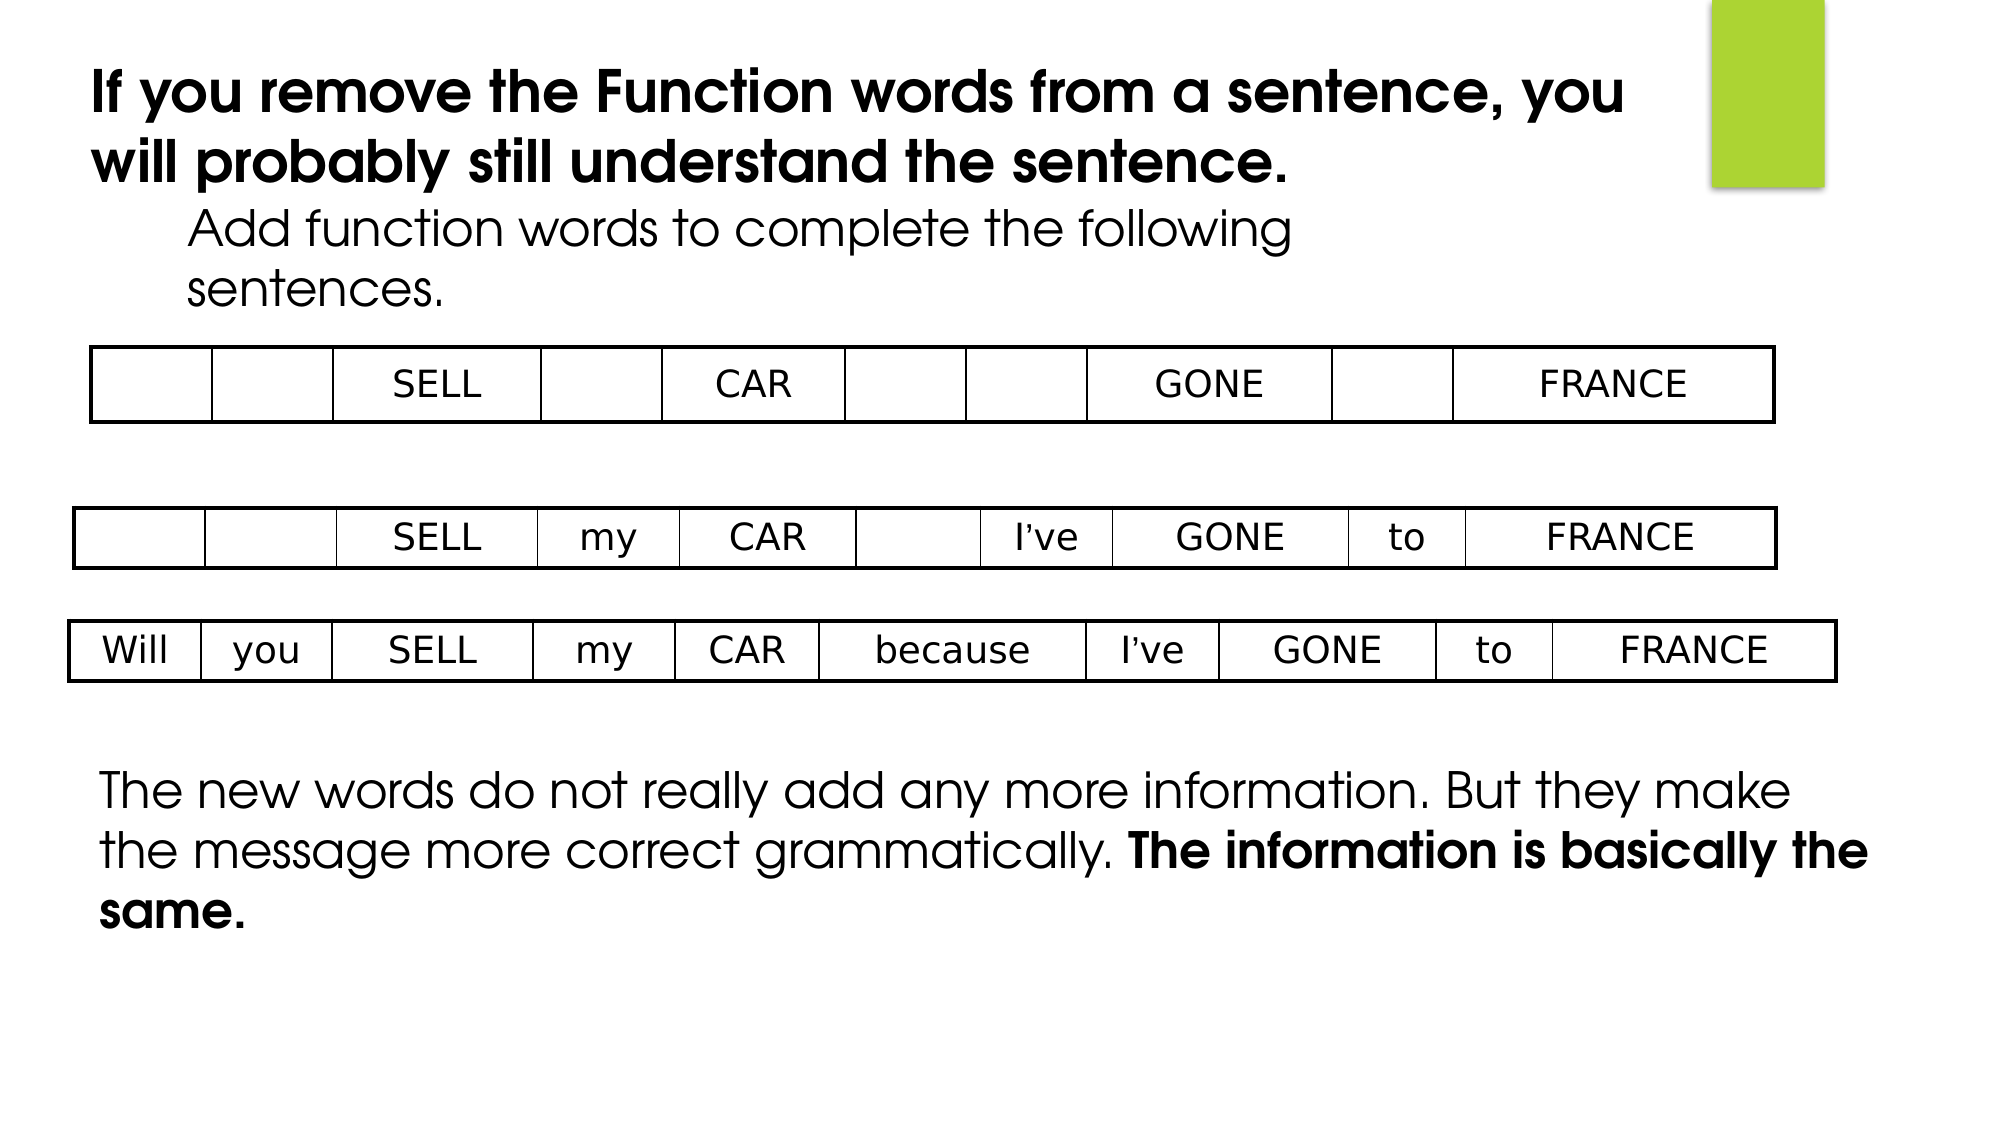

If you remove the Function words from a sentence, you will probably still understand the sentence.
Add function words to complete the following sentences.
|  |  | SELL |  | CAR |  |  | GONE |  | FRANCE |
| --- | --- | --- | --- | --- | --- | --- | --- | --- | --- |
|  |  | SELL | my | CAR |  | I’ve | GONE | to | FRANCE |
| --- | --- | --- | --- | --- | --- | --- | --- | --- | --- |
| Will | you | SELL | my | CAR | because | I’ve | GONE | to | FRANCE |
| --- | --- | --- | --- | --- | --- | --- | --- | --- | --- |
The new words do not really add any more information. But they make the message more correct grammatically. The information is basically the same.